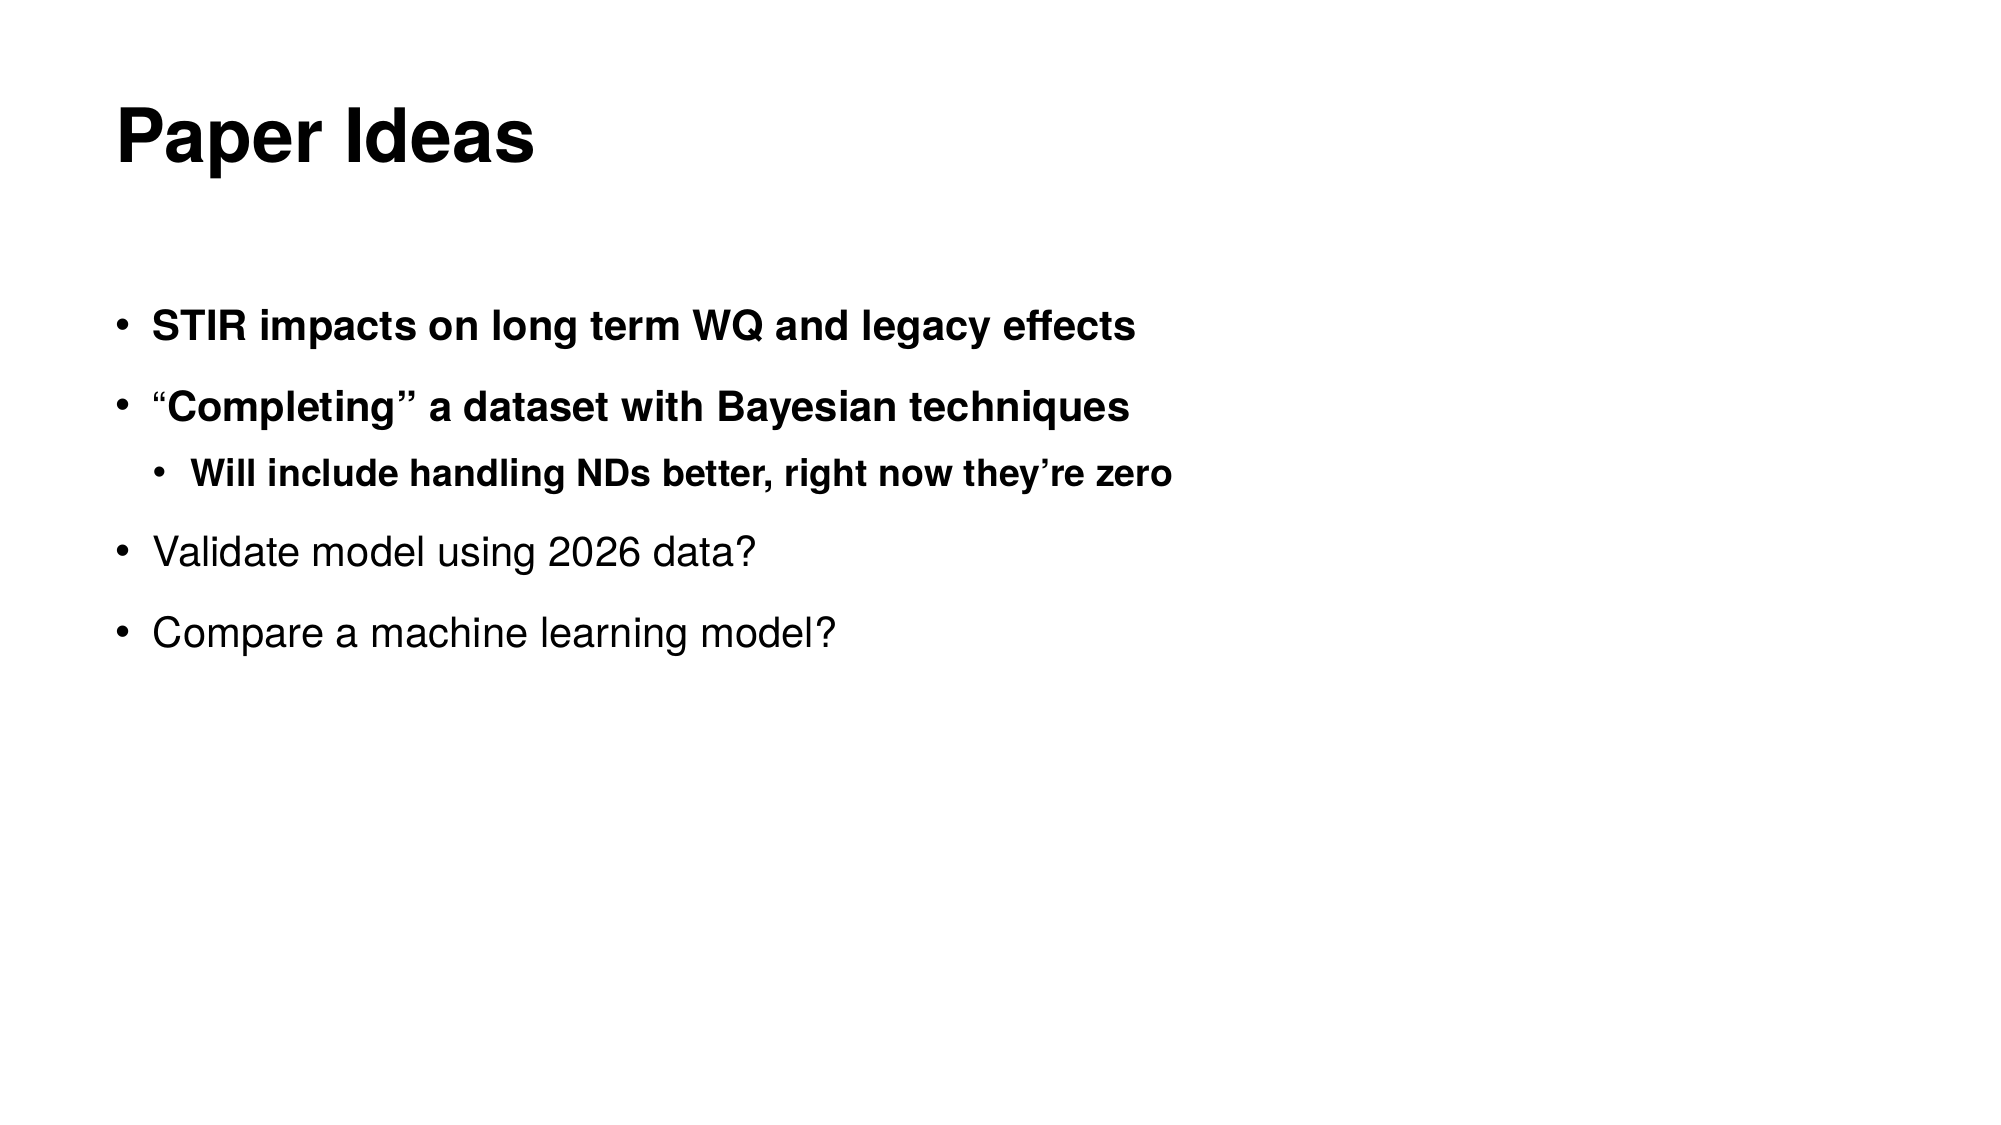

# Paper Ideas
STIR impacts on long term WQ and legacy effects
“Completing” a dataset with Bayesian techniques
Will include handling NDs better, right now they’re zero
Validate model using 2026 data?
Compare a machine learning model?